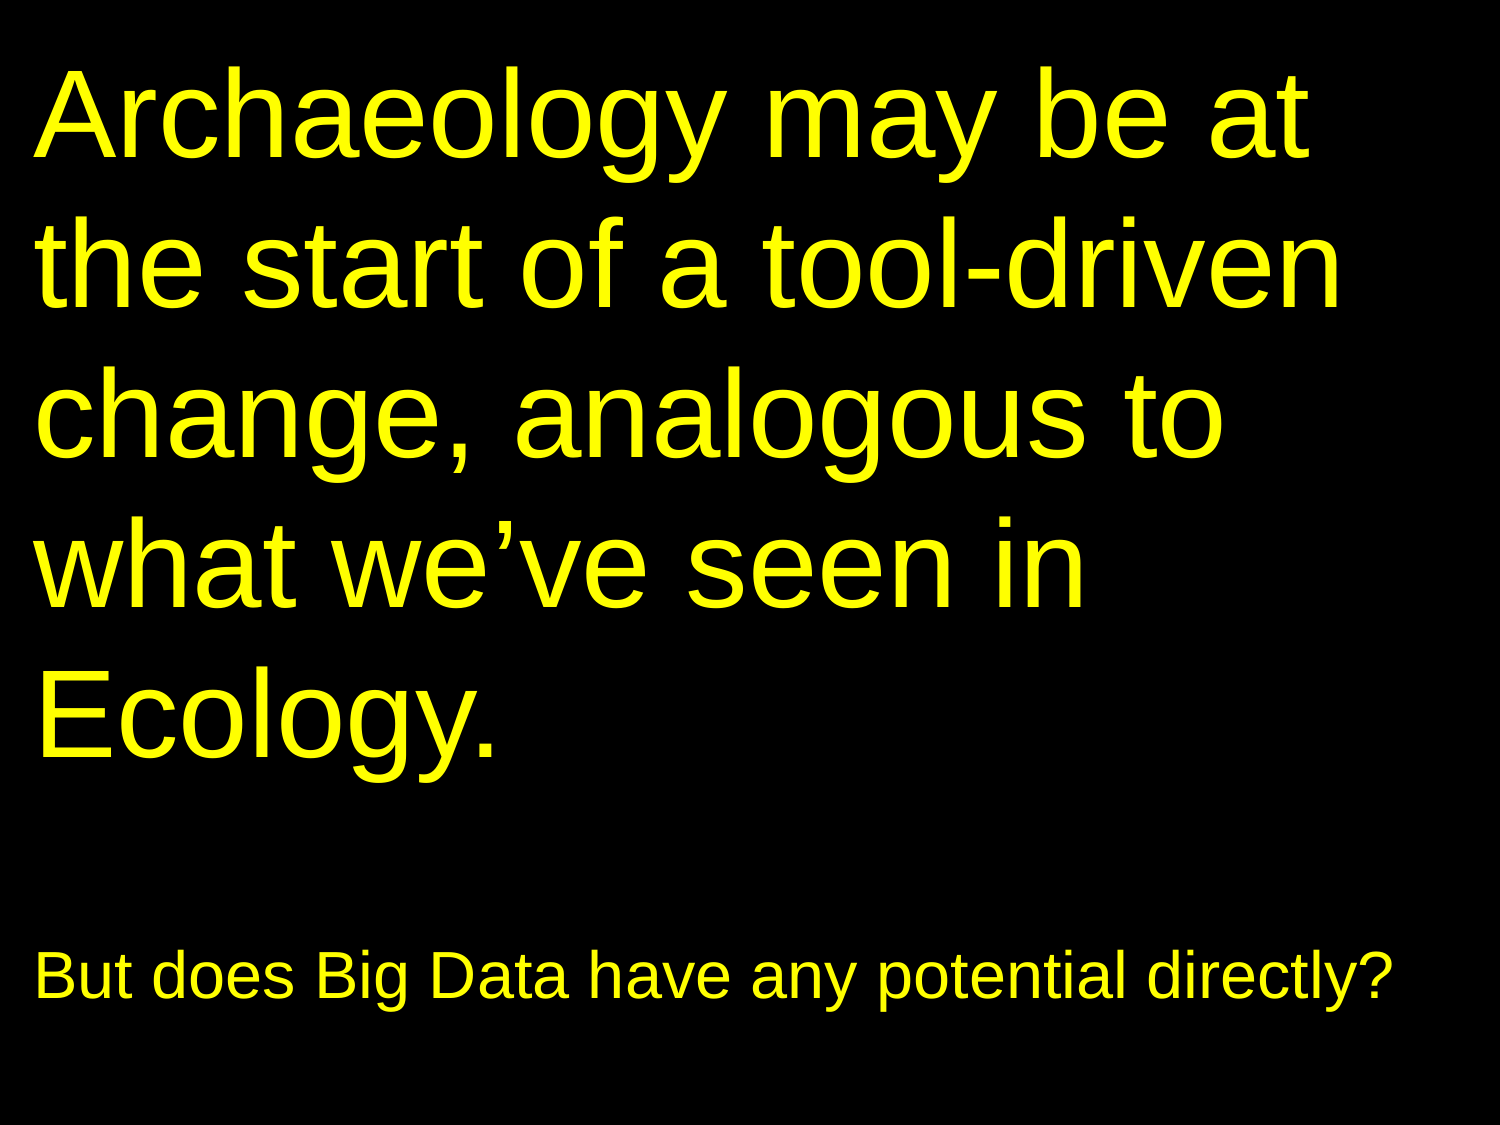

Archaeology may be at the start of a tool-driven change, analogous to what we’ve seen in Ecology.

But does Big Data have any potential directly?